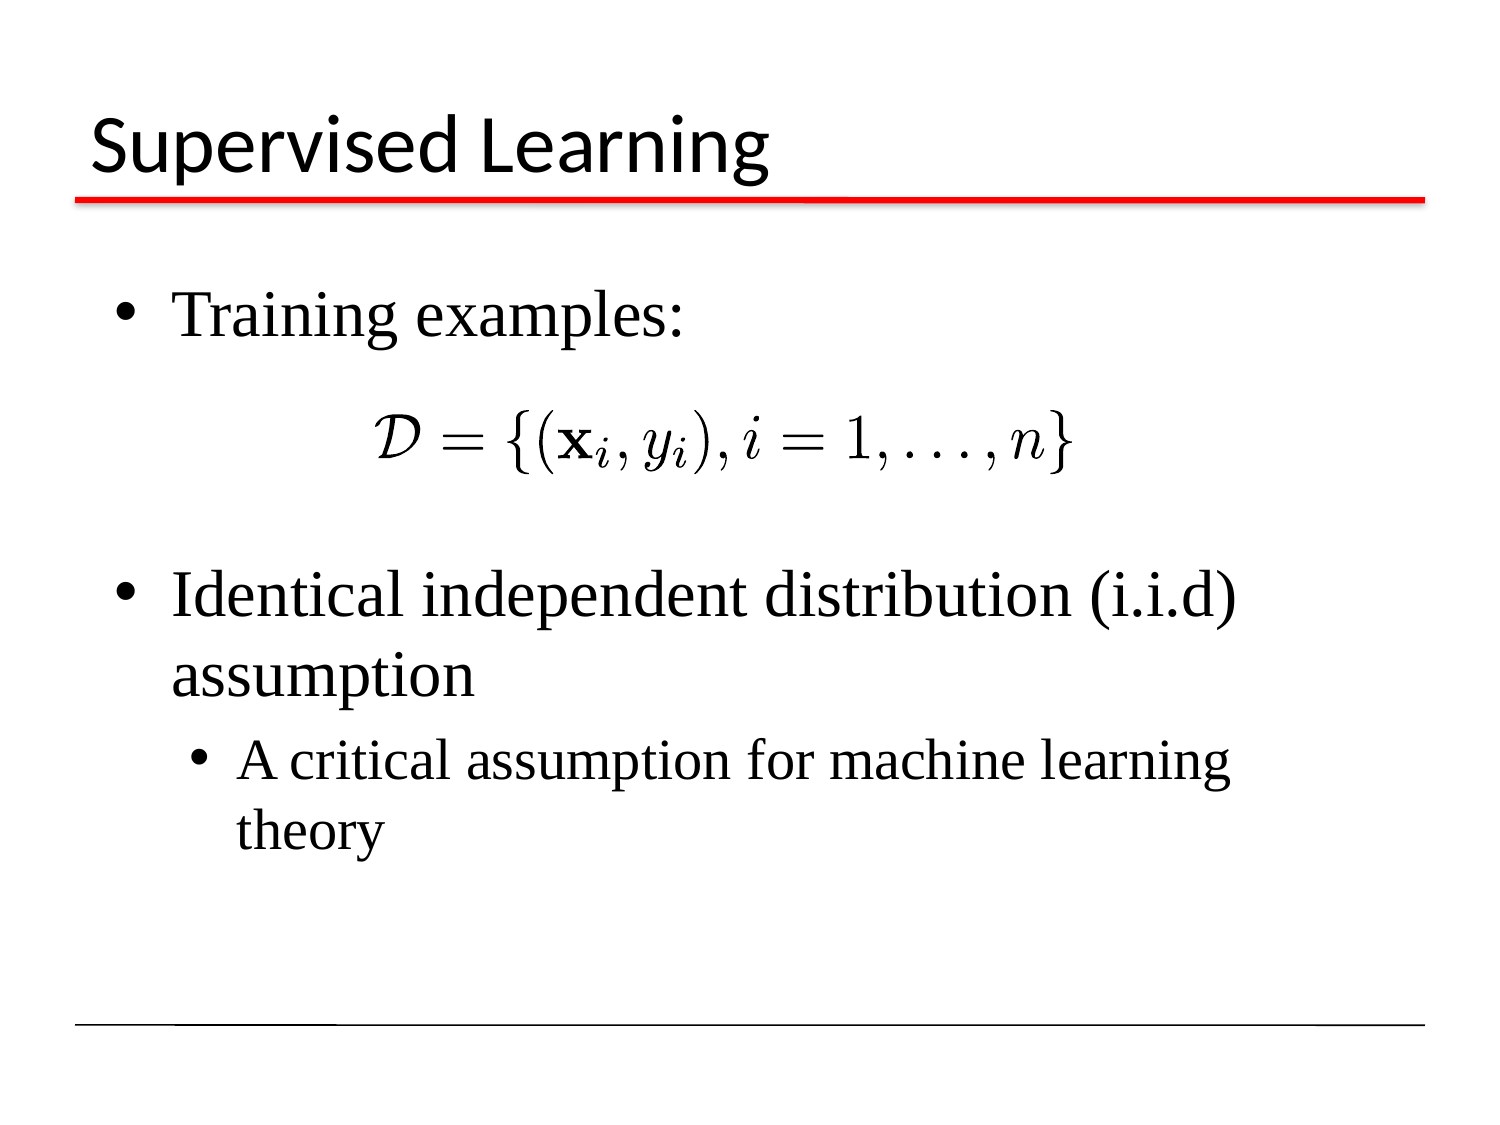

# Supervised Learning
Training examples:

Identical independent distribution (i.i.d) assumption
A critical assumption for machine learning theory